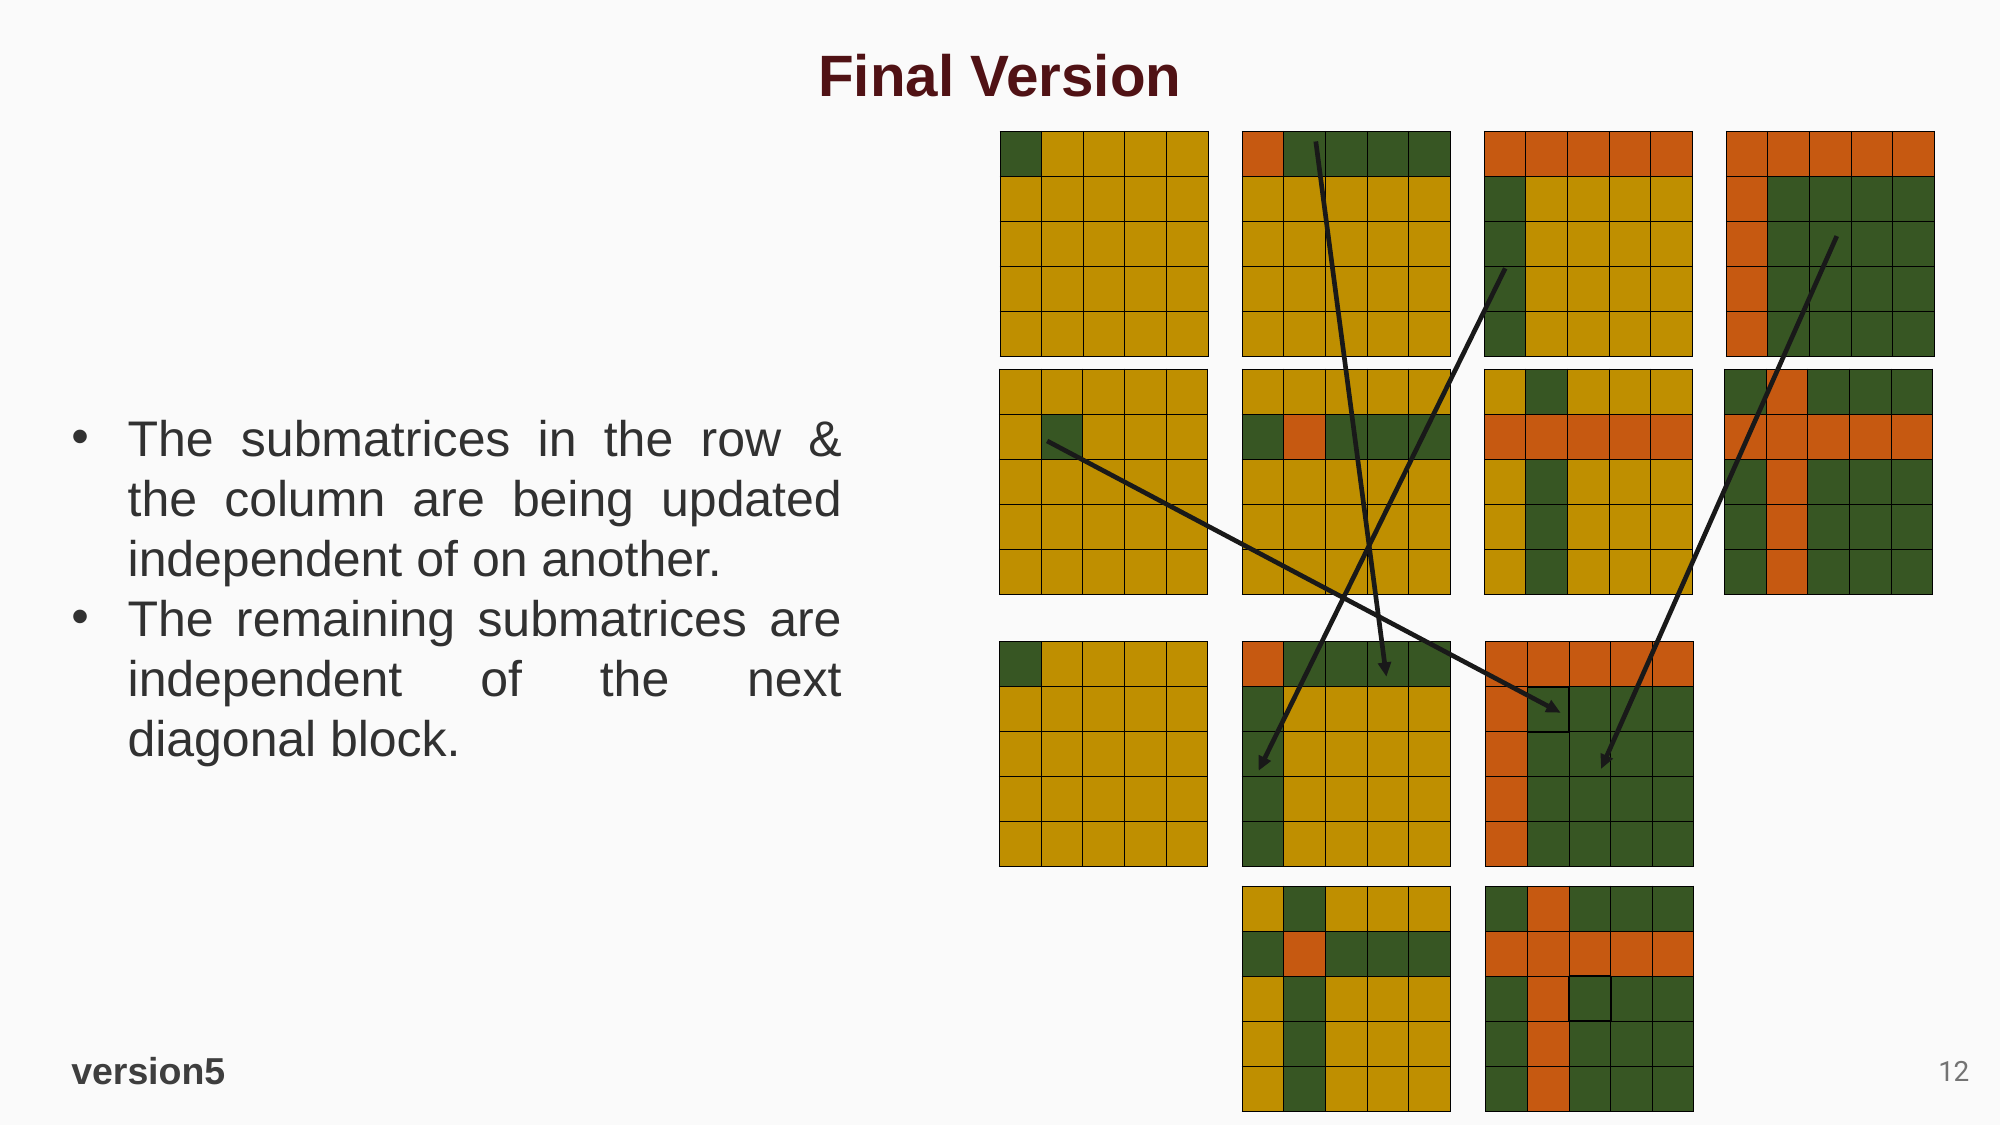

Final Version
|  |  |  |  |  |
| --- | --- | --- | --- | --- |
|  |  |  |  |  |
|  |  |  |  |  |
|  |  |  |  |  |
|  |  |  |  |  |
|  |  |  |  |  |
| --- | --- | --- | --- | --- |
|  |  |  |  |  |
|  |  |  |  |  |
|  |  |  |  |  |
|  |  |  |  |  |
|  |  |  |  |  |
| --- | --- | --- | --- | --- |
|  |  |  |  |  |
|  |  |  |  |  |
|  |  |  |  |  |
|  |  |  |  |  |
|  |  |  |  |  |
| --- | --- | --- | --- | --- |
|  |  |  |  |  |
|  |  |  |  |  |
|  |  |  |  |  |
|  |  |  |  |  |
|  |  |  |  |  |
| --- | --- | --- | --- | --- |
|  |  |  |  |  |
|  |  |  |  |  |
|  |  |  |  |  |
|  |  |  |  |  |
|  |  |  |  |  |
| --- | --- | --- | --- | --- |
|  |  |  |  |  |
|  |  |  |  |  |
|  |  |  |  |  |
|  |  |  |  |  |
|  |  |  |  |  |
| --- | --- | --- | --- | --- |
|  |  |  |  |  |
|  |  |  |  |  |
|  |  |  |  |  |
|  |  |  |  |  |
|  |  |  |  |  |
| --- | --- | --- | --- | --- |
|  |  |  |  |  |
|  |  |  |  |  |
|  |  |  |  |  |
|  |  |  |  |  |
The submatrices in the row & the column are being updated independent of on another.
The remaining submatrices are independent of the next diagonal block.
|  |  |  |  |  |
| --- | --- | --- | --- | --- |
|  |  |  |  |  |
|  |  |  |  |  |
|  |  |  |  |  |
|  |  |  |  |  |
|  |  |  |  |  |
| --- | --- | --- | --- | --- |
|  |  |  |  |  |
|  |  |  |  |  |
|  |  |  |  |  |
|  |  |  |  |  |
|  |  |  |  |  |
| --- | --- | --- | --- | --- |
|  |  |  |  |  |
|  |  |  |  |  |
|  |  |  |  |  |
|  |  |  |  |  |
|  |  |  |  |  |
| --- | --- | --- | --- | --- |
|  |  |  |  |  |
|  |  |  |  |  |
|  |  |  |  |  |
|  |  |  |  |  |
|  |  |  |  |  |
| --- | --- | --- | --- | --- |
|  |  |  |  |  |
|  |  |  |  |  |
|  |  |  |  |  |
|  |  |  |  |  |
12
version5